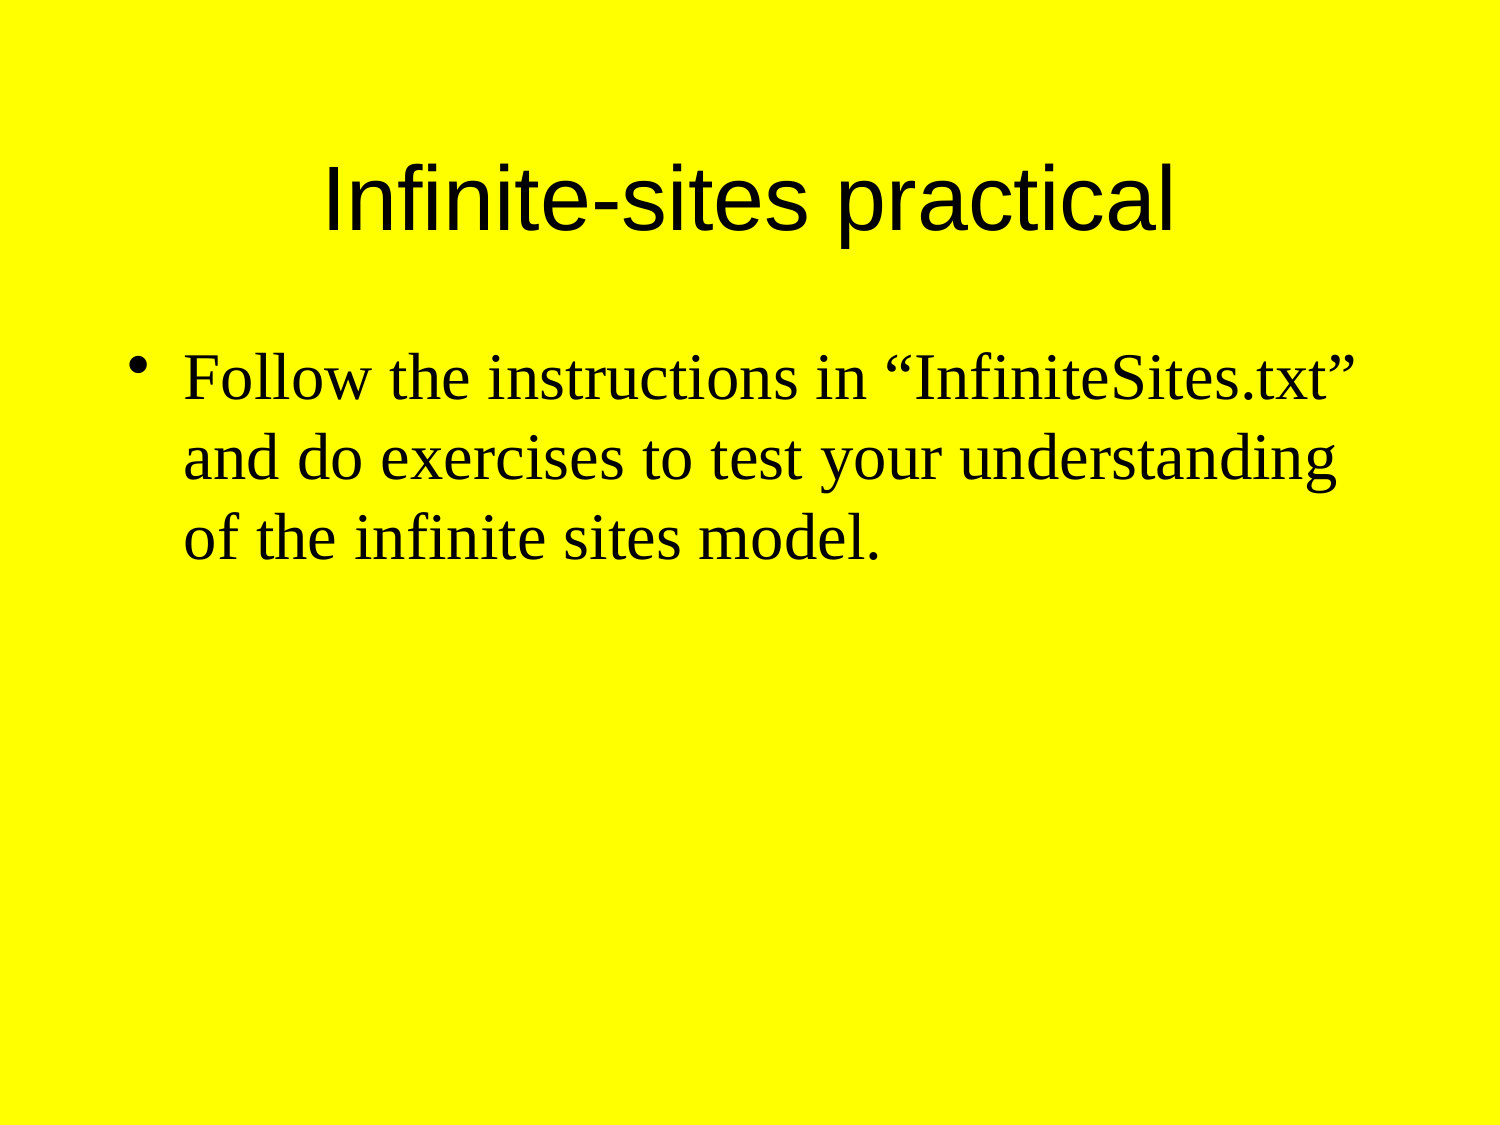

# Infinite-sites practical
Follow the instructions in “InfiniteSites.txt” and do exercises to test your understanding of the infinite sites model.